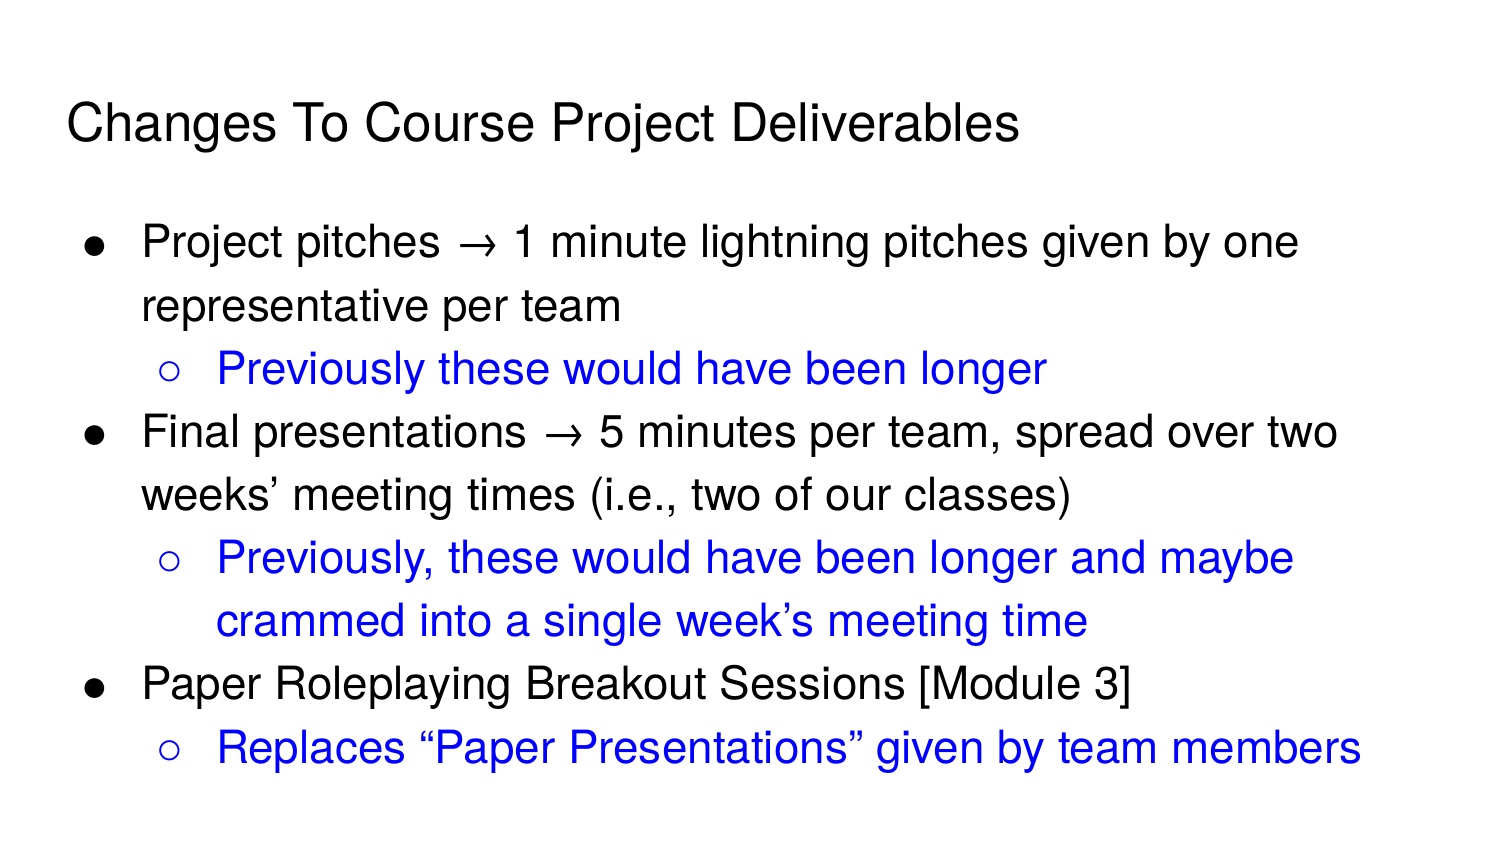

# Changes To Course Project Deliverables
Project pitches → 1 minute lightning pitches given by one representative per team
Previously these would have been longer
Final presentations → 5 minutes per team, spread over two weeks’ meeting times (i.e., two of our classes)
Previously, these would have been longer and maybe crammed into a single week’s meeting time
Paper Roleplaying Breakout Sessions [Module 3]
Replaces “Paper Presentations” given by team members